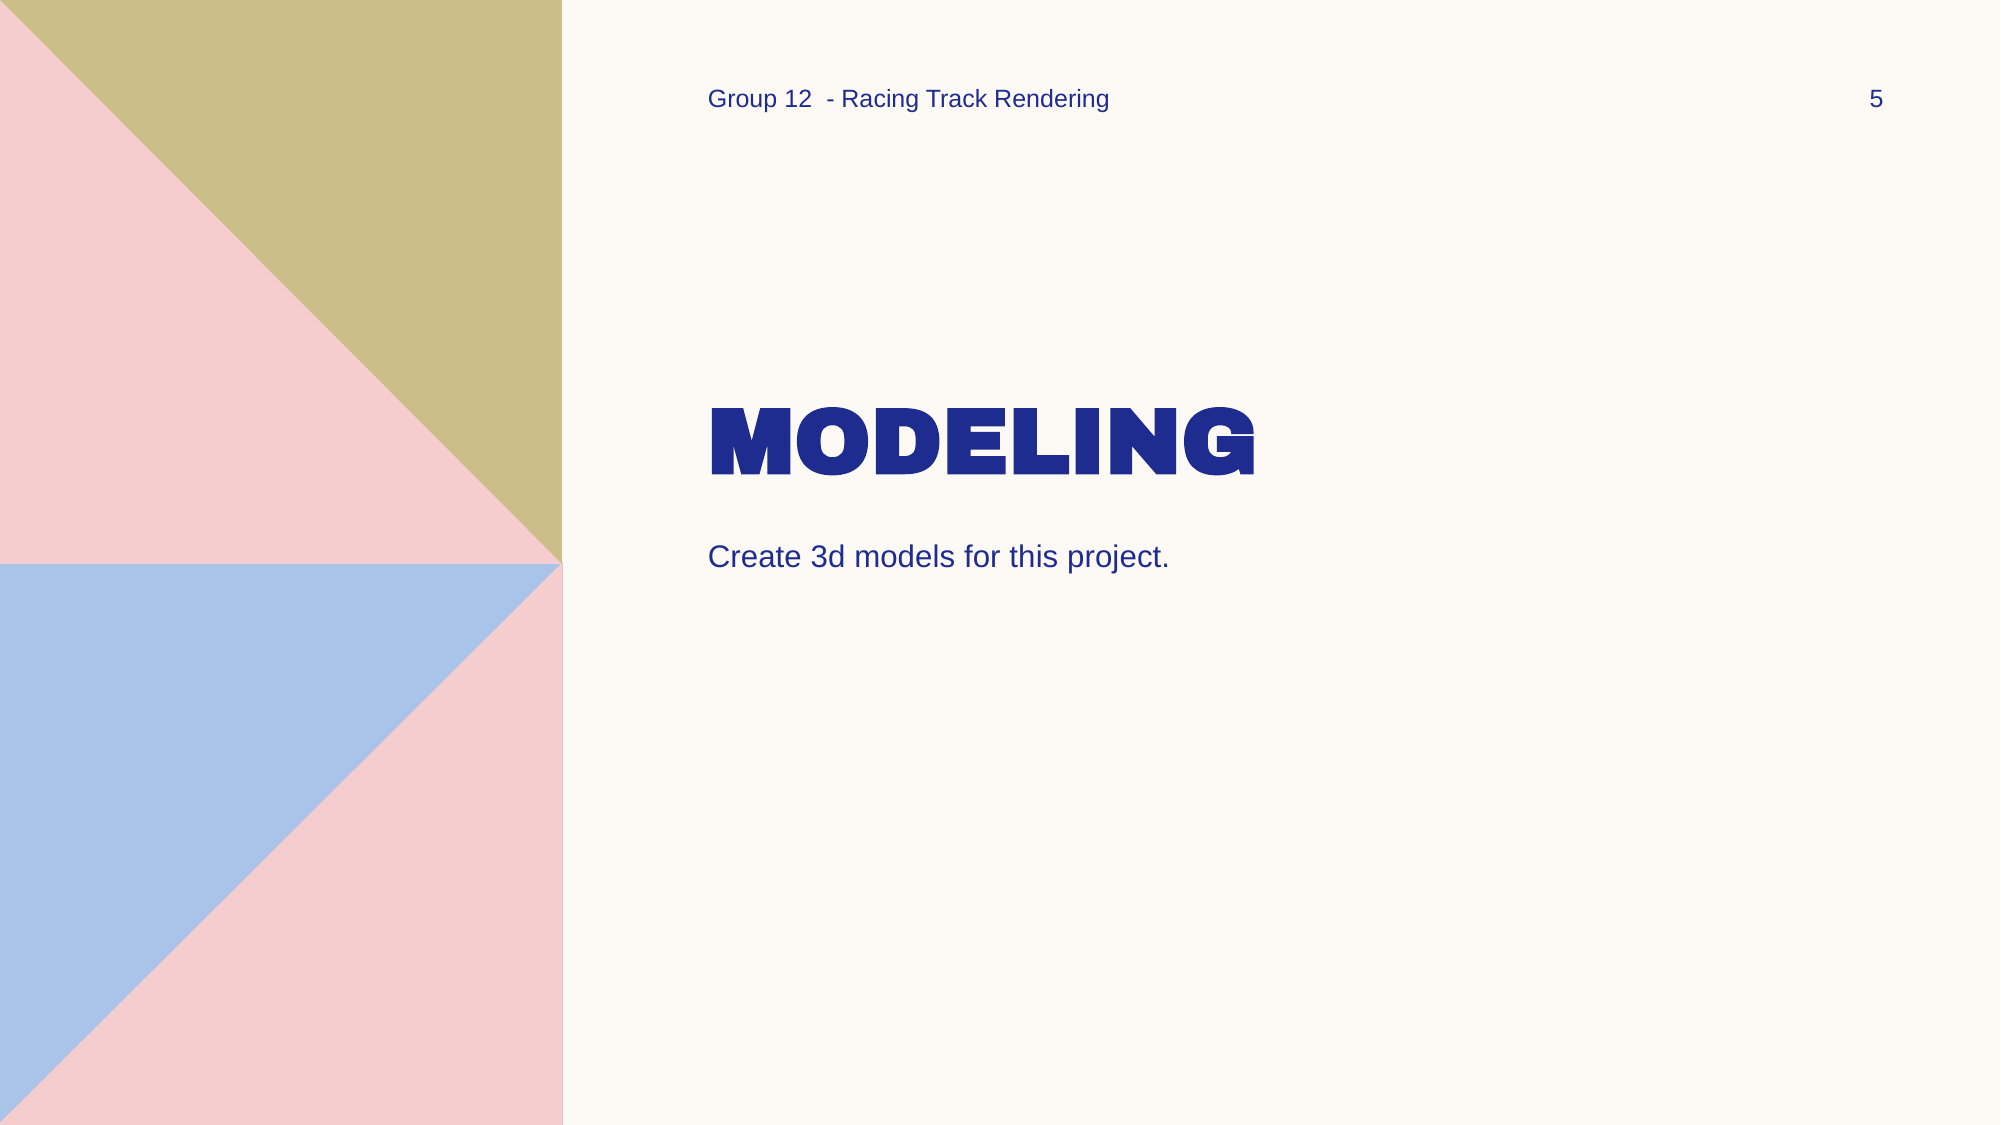

Group 12  - Racing Track Rendering
5
# Modeling
Create 3d models for this project.